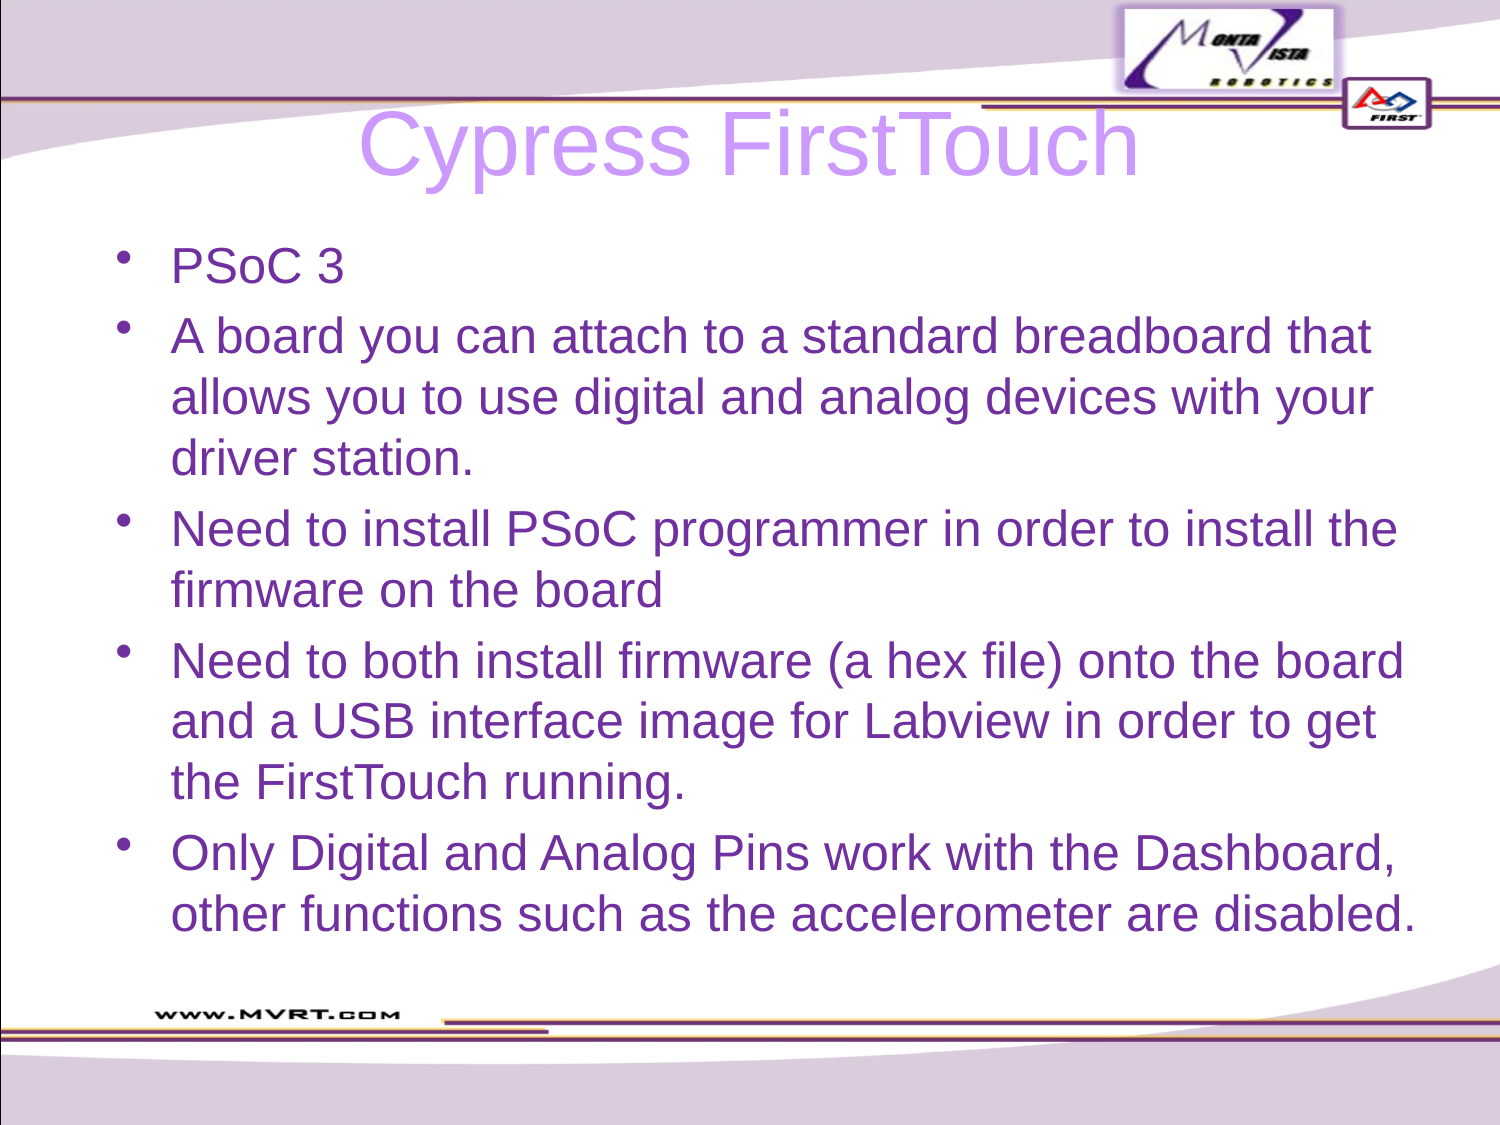

# Cypress FirstTouch
PSoC 3
A board you can attach to a standard breadboard that allows you to use digital and analog devices with your driver station.
Need to install PSoC programmer in order to install the firmware on the board
Need to both install firmware (a hex file) onto the board and a USB interface image for Labview in order to get the FirstTouch running.
Only Digital and Analog Pins work with the Dashboard, other functions such as the accelerometer are disabled.